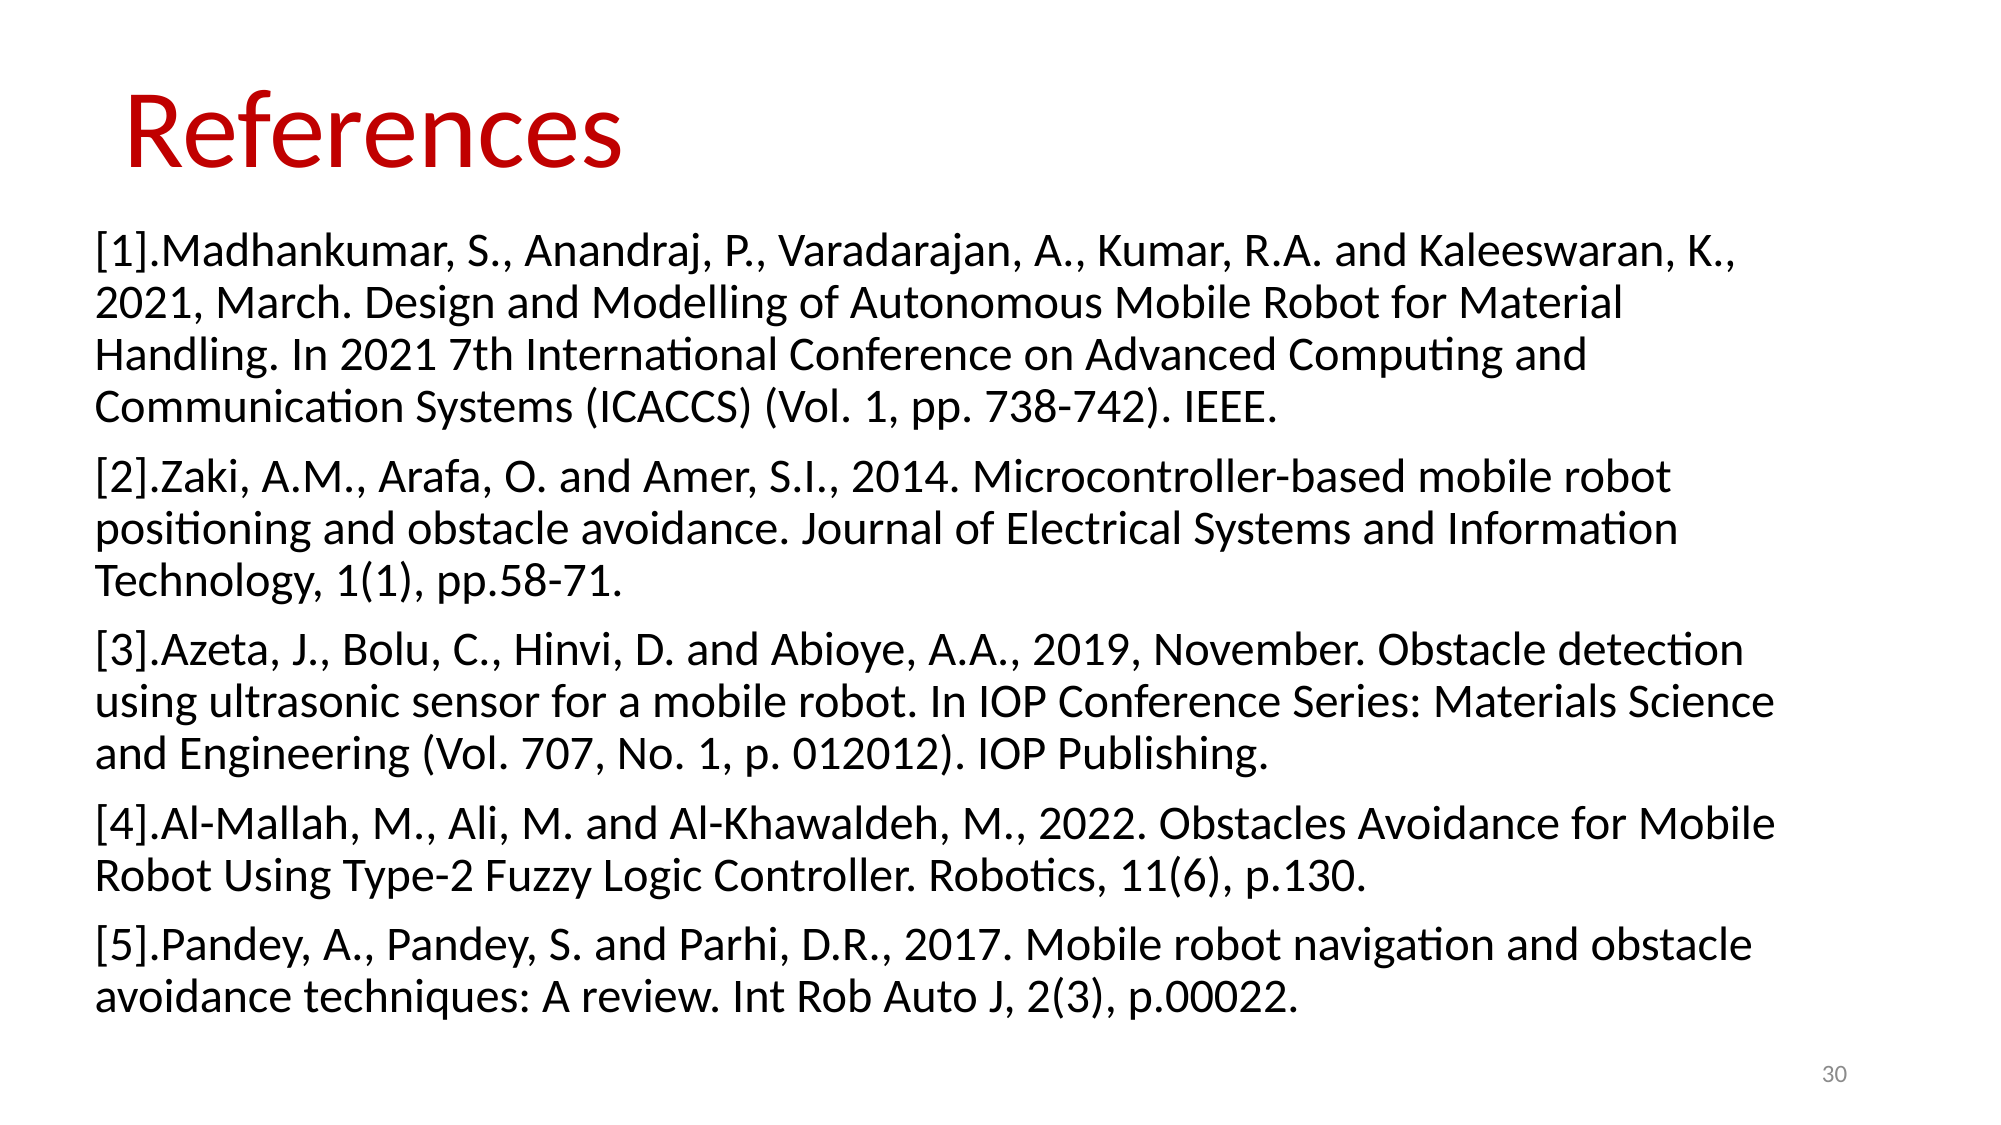

# References
[1].Madhankumar, S., Anandraj, P., Varadarajan, A., Kumar, R.A. and Kaleeswaran, K., 2021, March. Design and Modelling of Autonomous Mobile Robot for Material Handling. In 2021 7th International Conference on Advanced Computing and Communication Systems (ICACCS) (Vol. 1, pp. 738-742). IEEE.
[2].Zaki, A.M., Arafa, O. and Amer, S.I., 2014. Microcontroller-based mobile robot positioning and obstacle avoidance. Journal of Electrical Systems and Information Technology, 1(1), pp.58-71.
[3].Azeta, J., Bolu, C., Hinvi, D. and Abioye, A.A., 2019, November. Obstacle detection using ultrasonic sensor for a mobile robot. In IOP Conference Series: Materials Science and Engineering (Vol. 707, No. 1, p. 012012). IOP Publishing.
[4].Al-Mallah, M., Ali, M. and Al-Khawaldeh, M., 2022. Obstacles Avoidance for Mobile Robot Using Type-2 Fuzzy Logic Controller. Robotics, 11(6), p.130.
[5].Pandey, A., Pandey, S. and Parhi, D.R., 2017. Mobile robot navigation and obstacle avoidance techniques: A review. Int Rob Auto J, 2(3), p.00022.

30